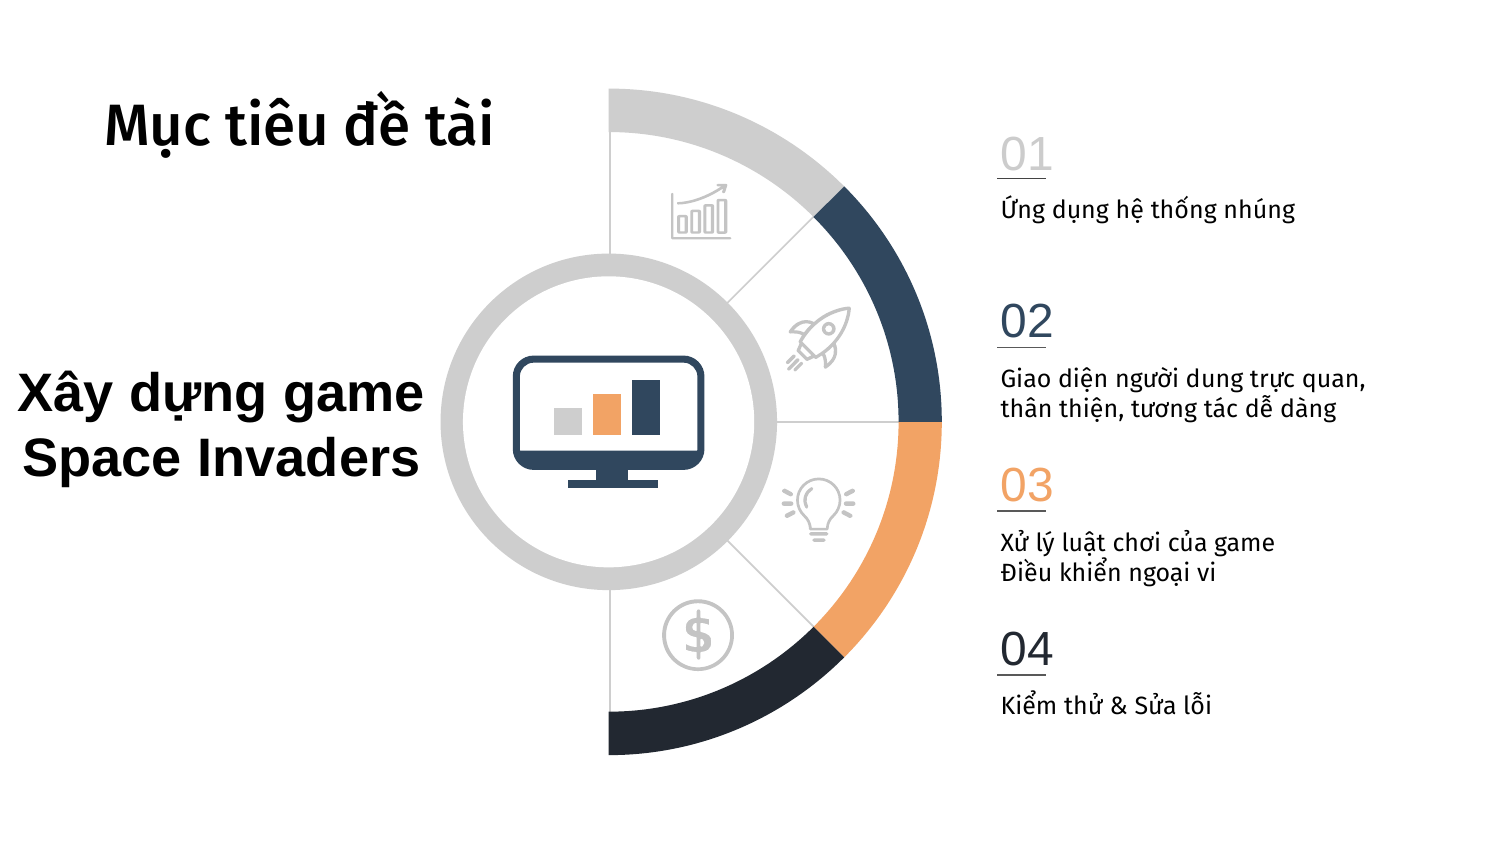

Mục tiêu đề tài

01
Ứng dụng hệ thống nhúng
02
Giao diện người dung trực quan, thân thiện, tương tác dễ dàng
Xây dựng game Space Invaders
03
Xử lý luật chơi của game
Điều khiển ngoại vi
04
Kiểm thử & Sửa lỗi